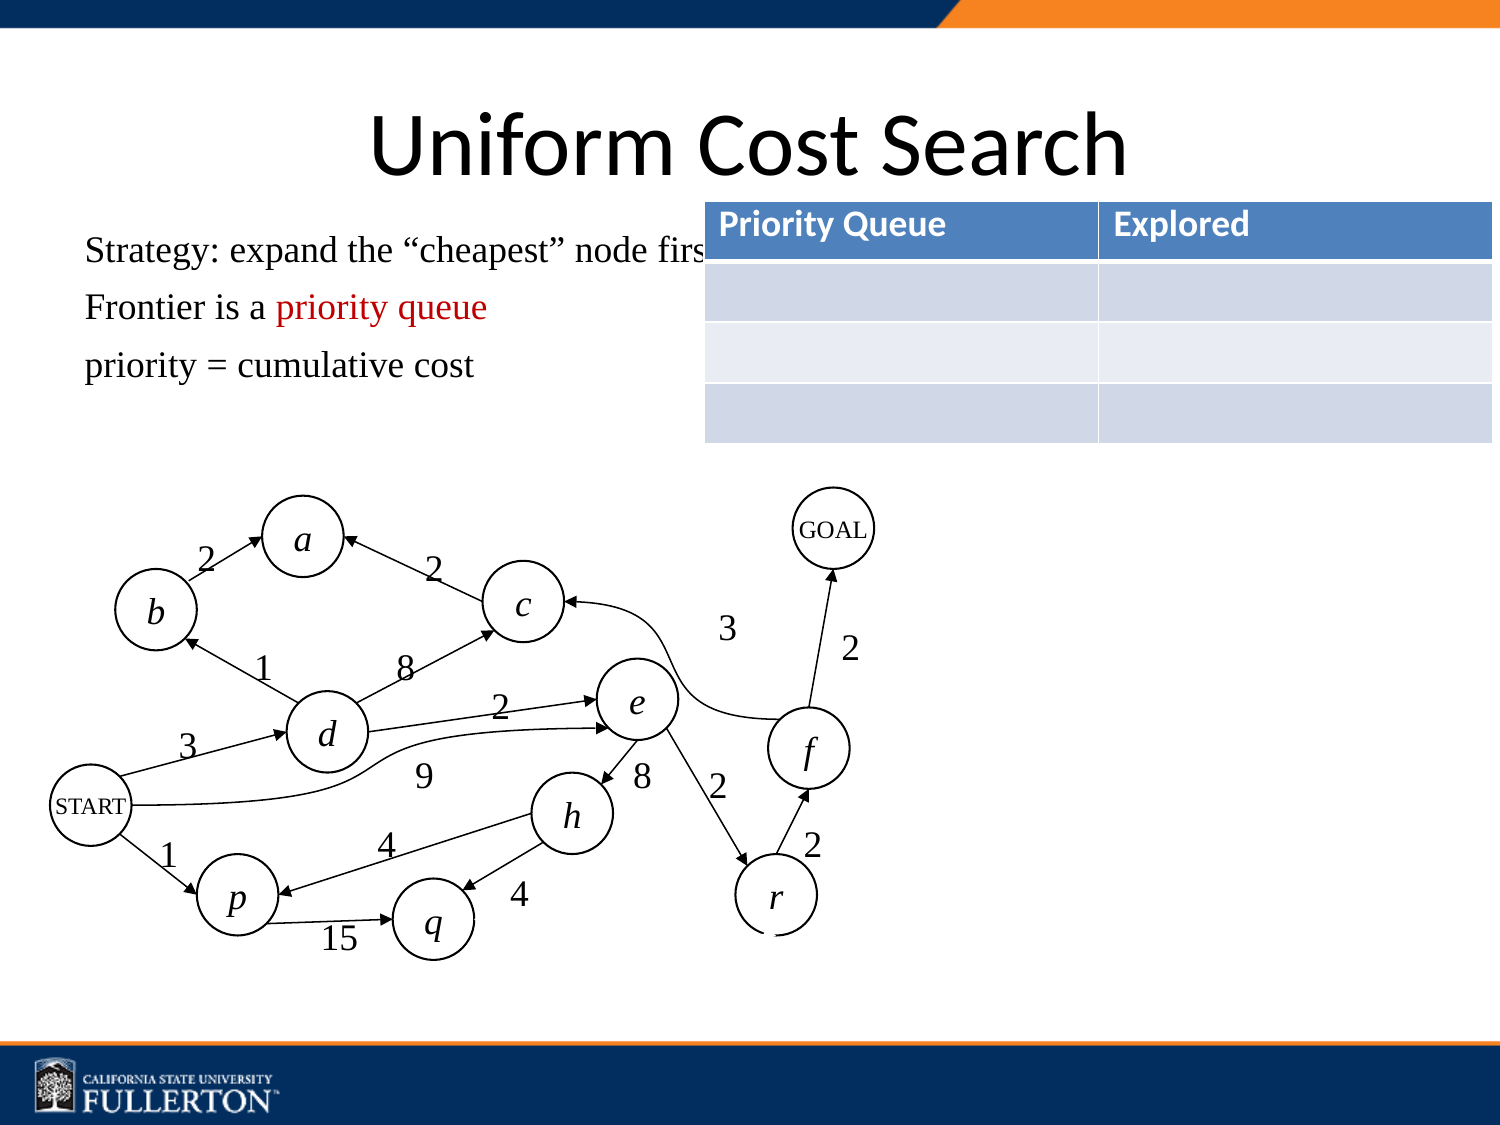

# Uniform Cost Search
| Priority Queue | Explored |
| --- | --- |
|  |  |
|  |  |
|  |  |
Strategy: expand the “cheapest” node first
Frontier is a priority queue
priority = cumulative cost
GOAL
a
c
b
e
d
f
START
h
p
r
q
2
2
3
2
1
8
2
3
9
8
2
4
2
1
4

15